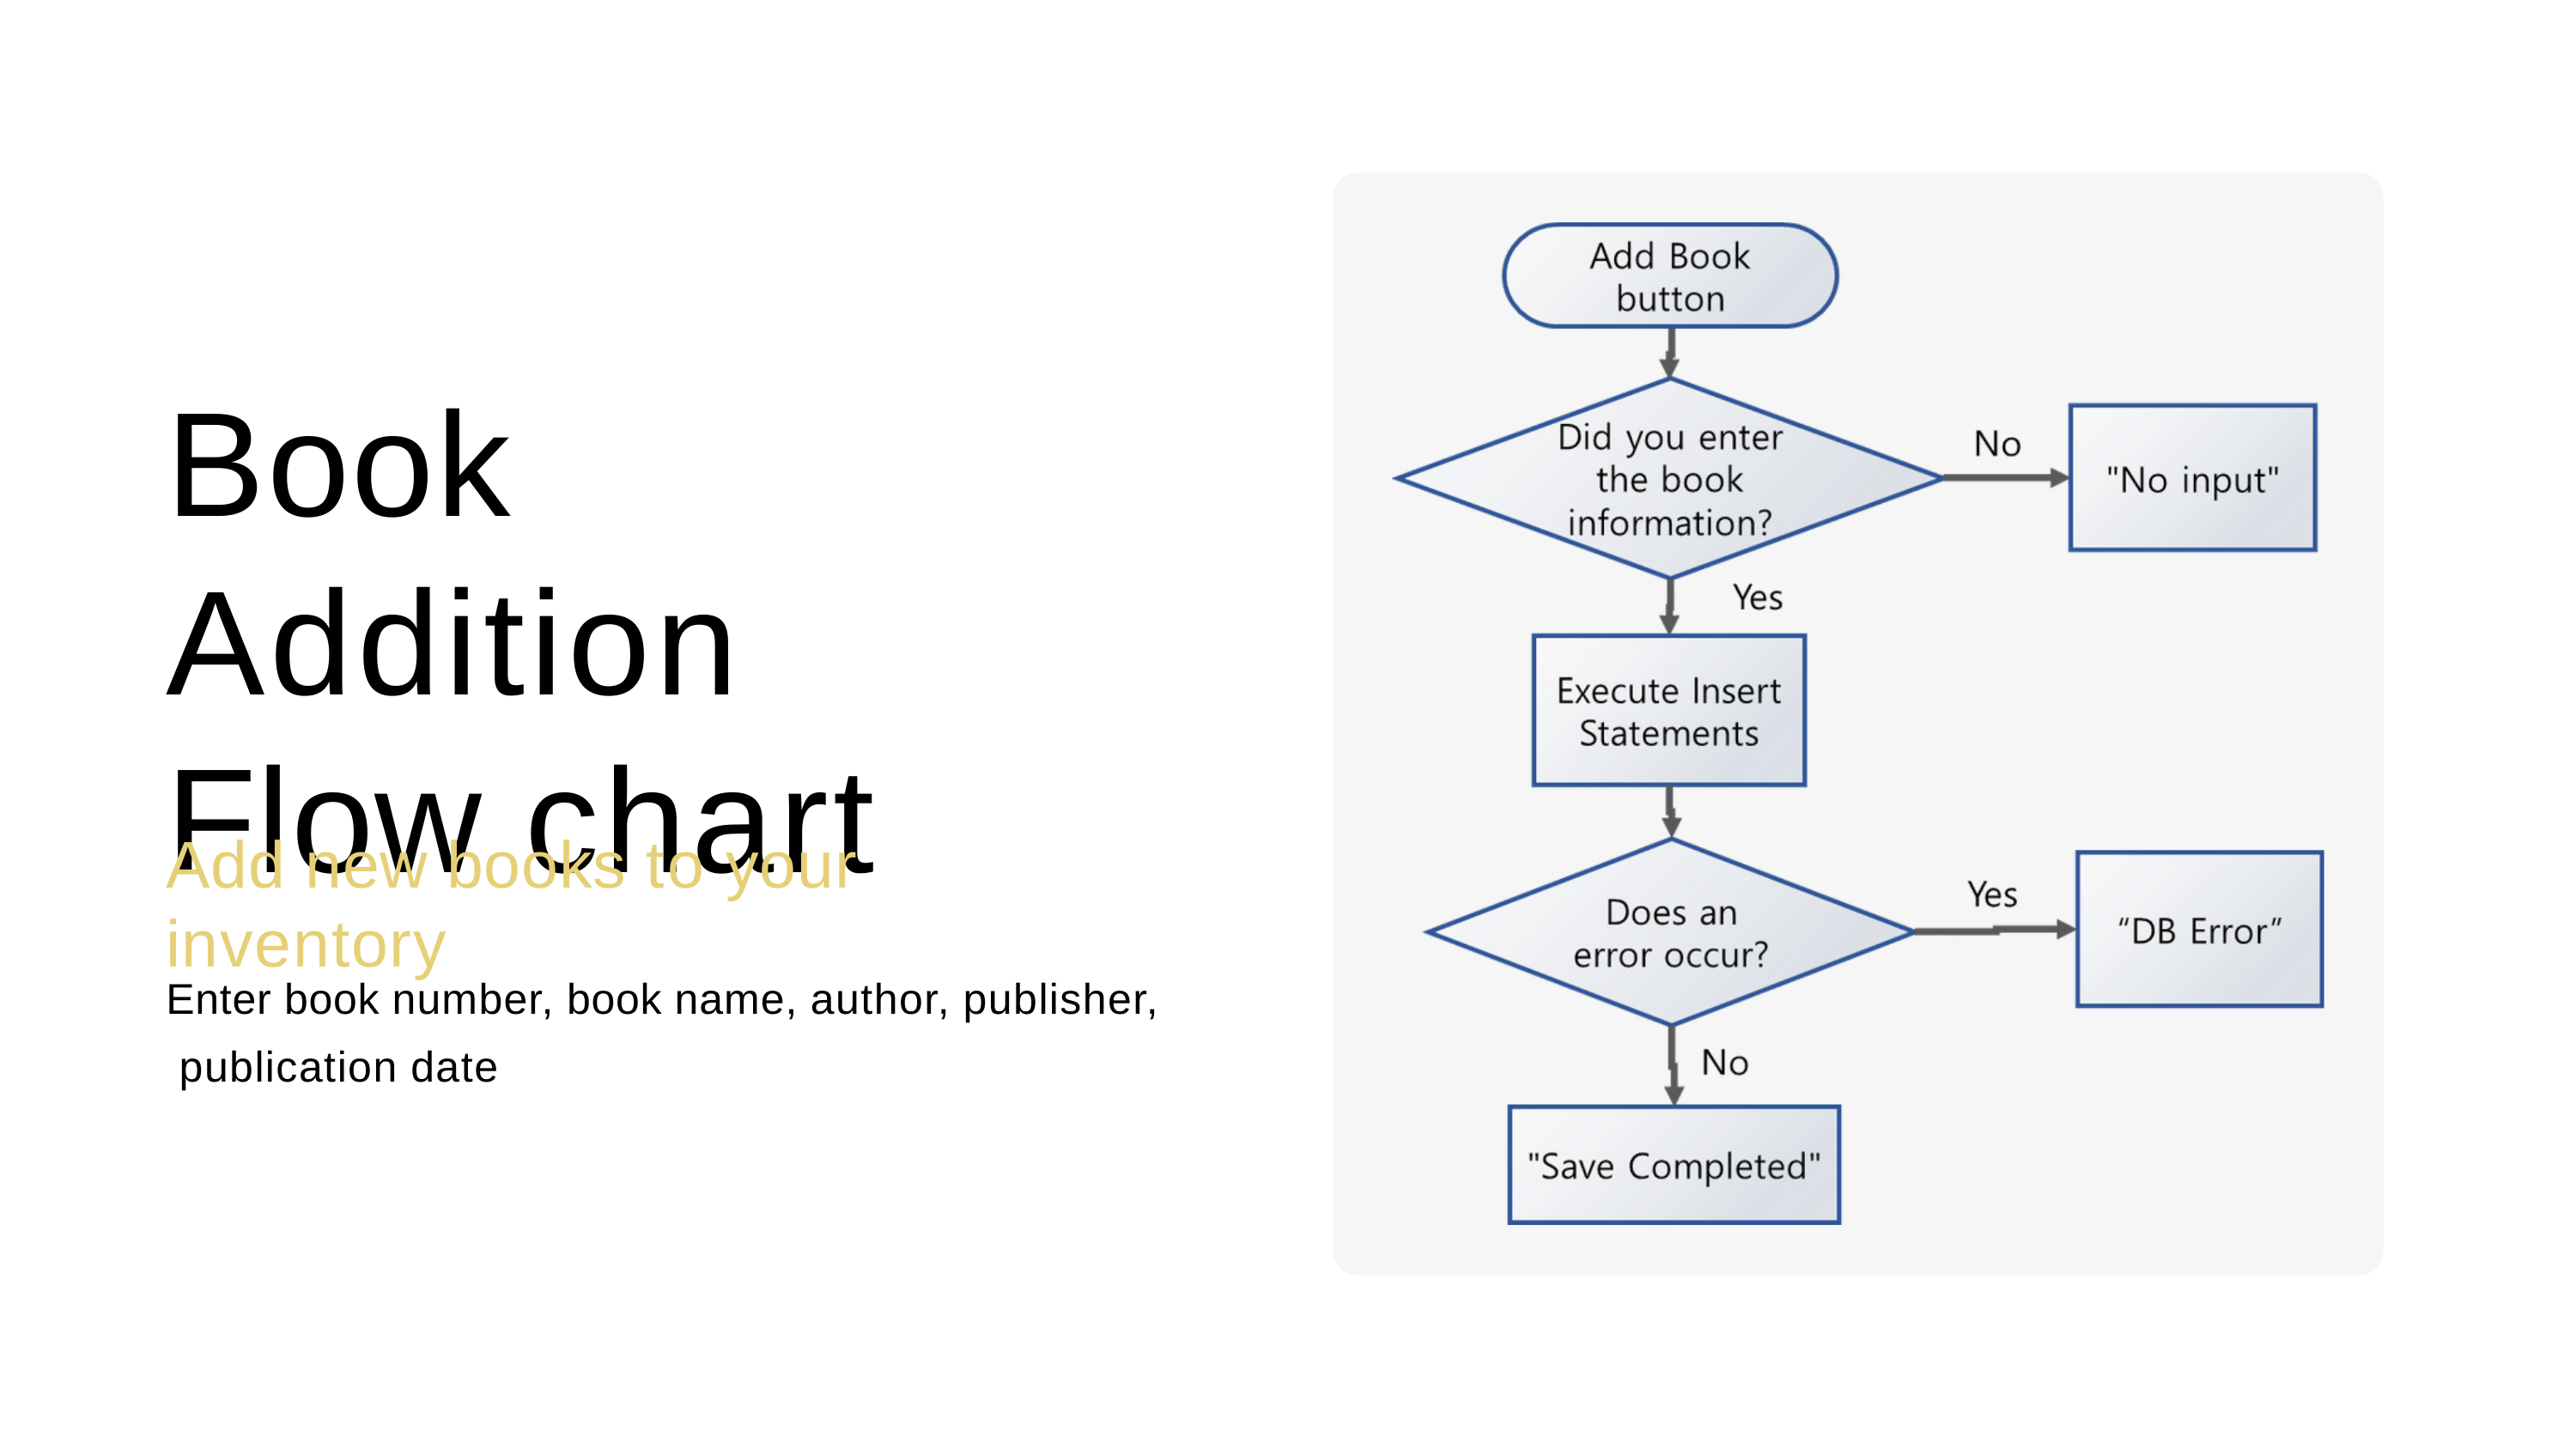

# Book Addition  Flow chart
Add new books to your inventory
Enter book number, book name, author, publisher,  publication date